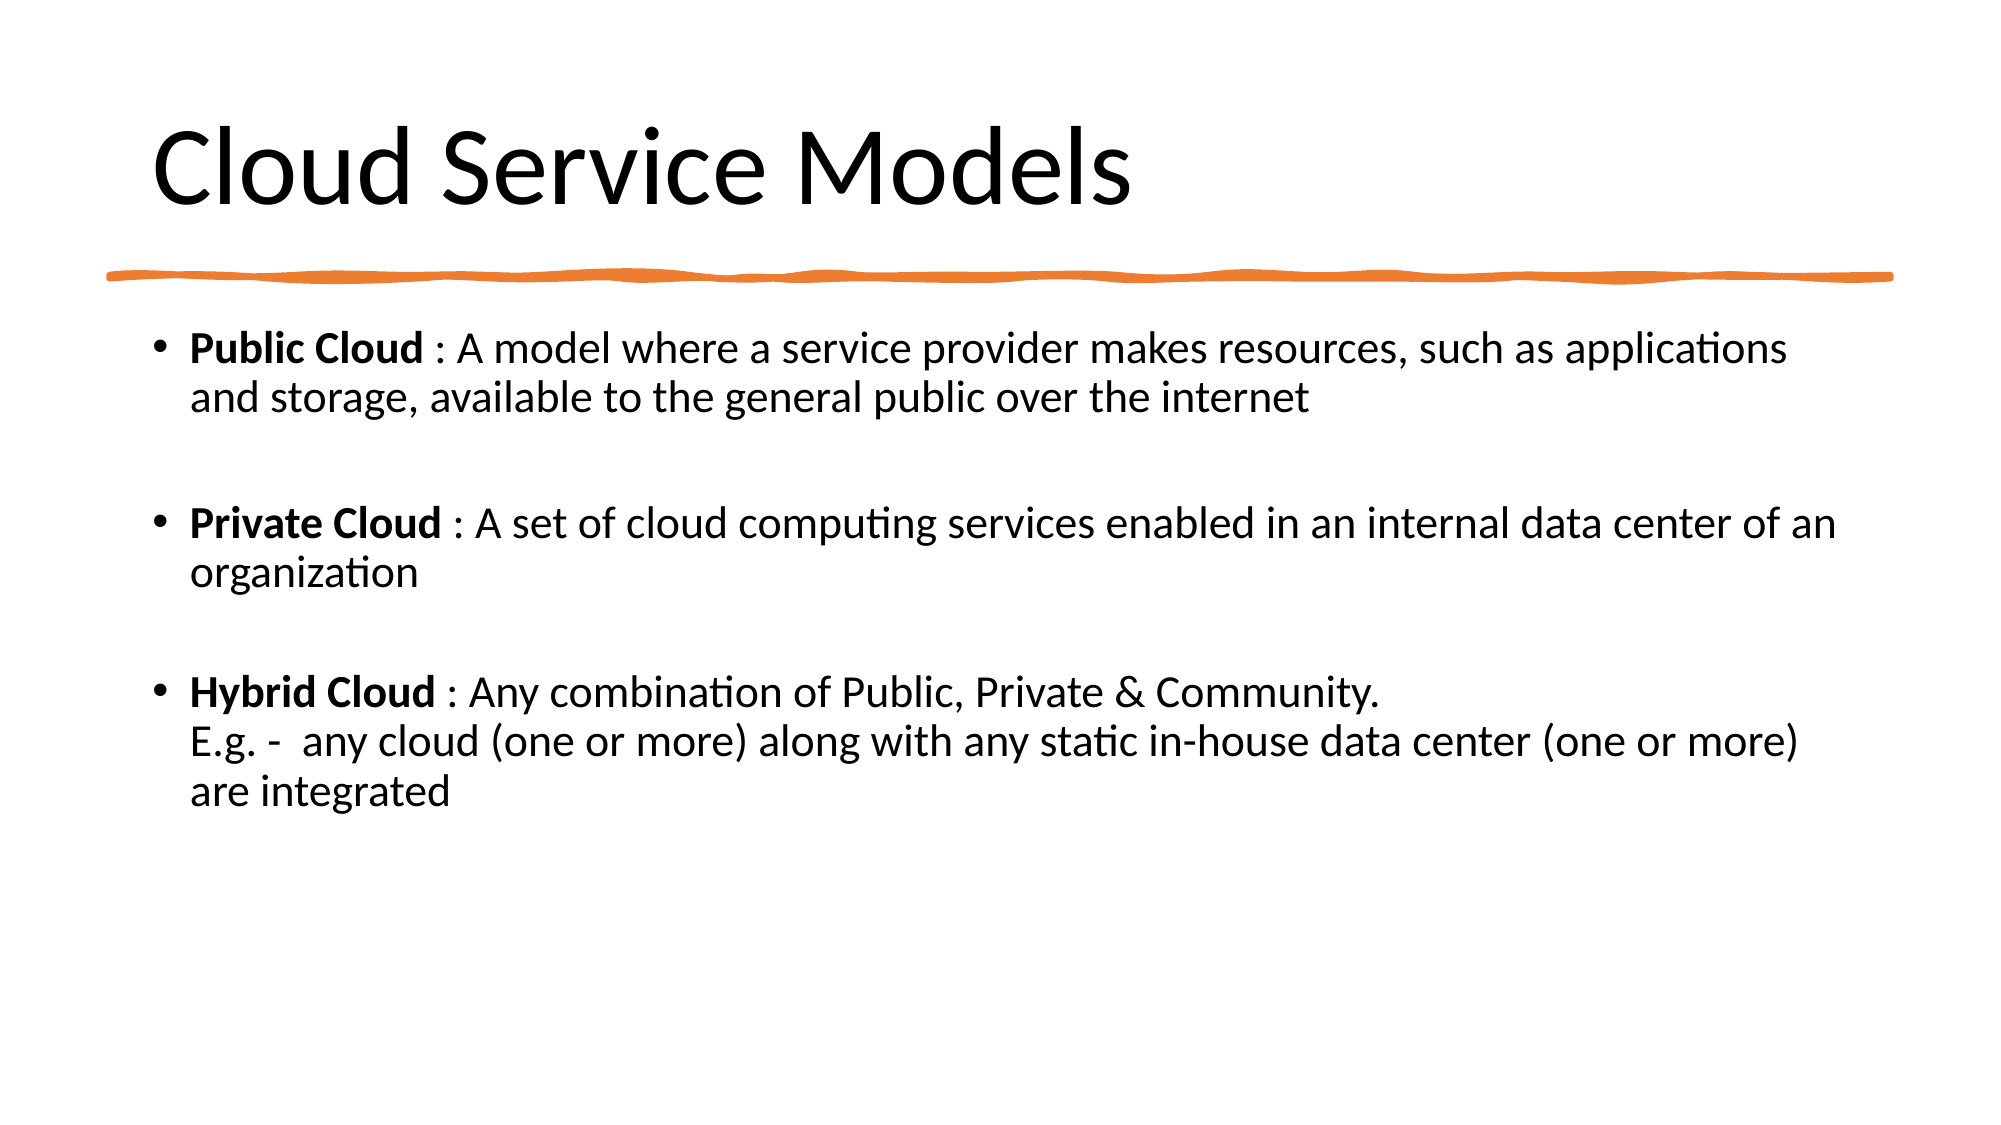

Cloud Service Models

Public Cloud : A model where a service provider makes resources, such as applications and storage, available to the general public over the internet
Private Cloud : A set of cloud computing services enabled in an internal data center of an organization
Hybrid Cloud : Any combination of Public, Private & Community.
E.g. -  any cloud (one or more) along with any static in-house data center (one or more) are integrated